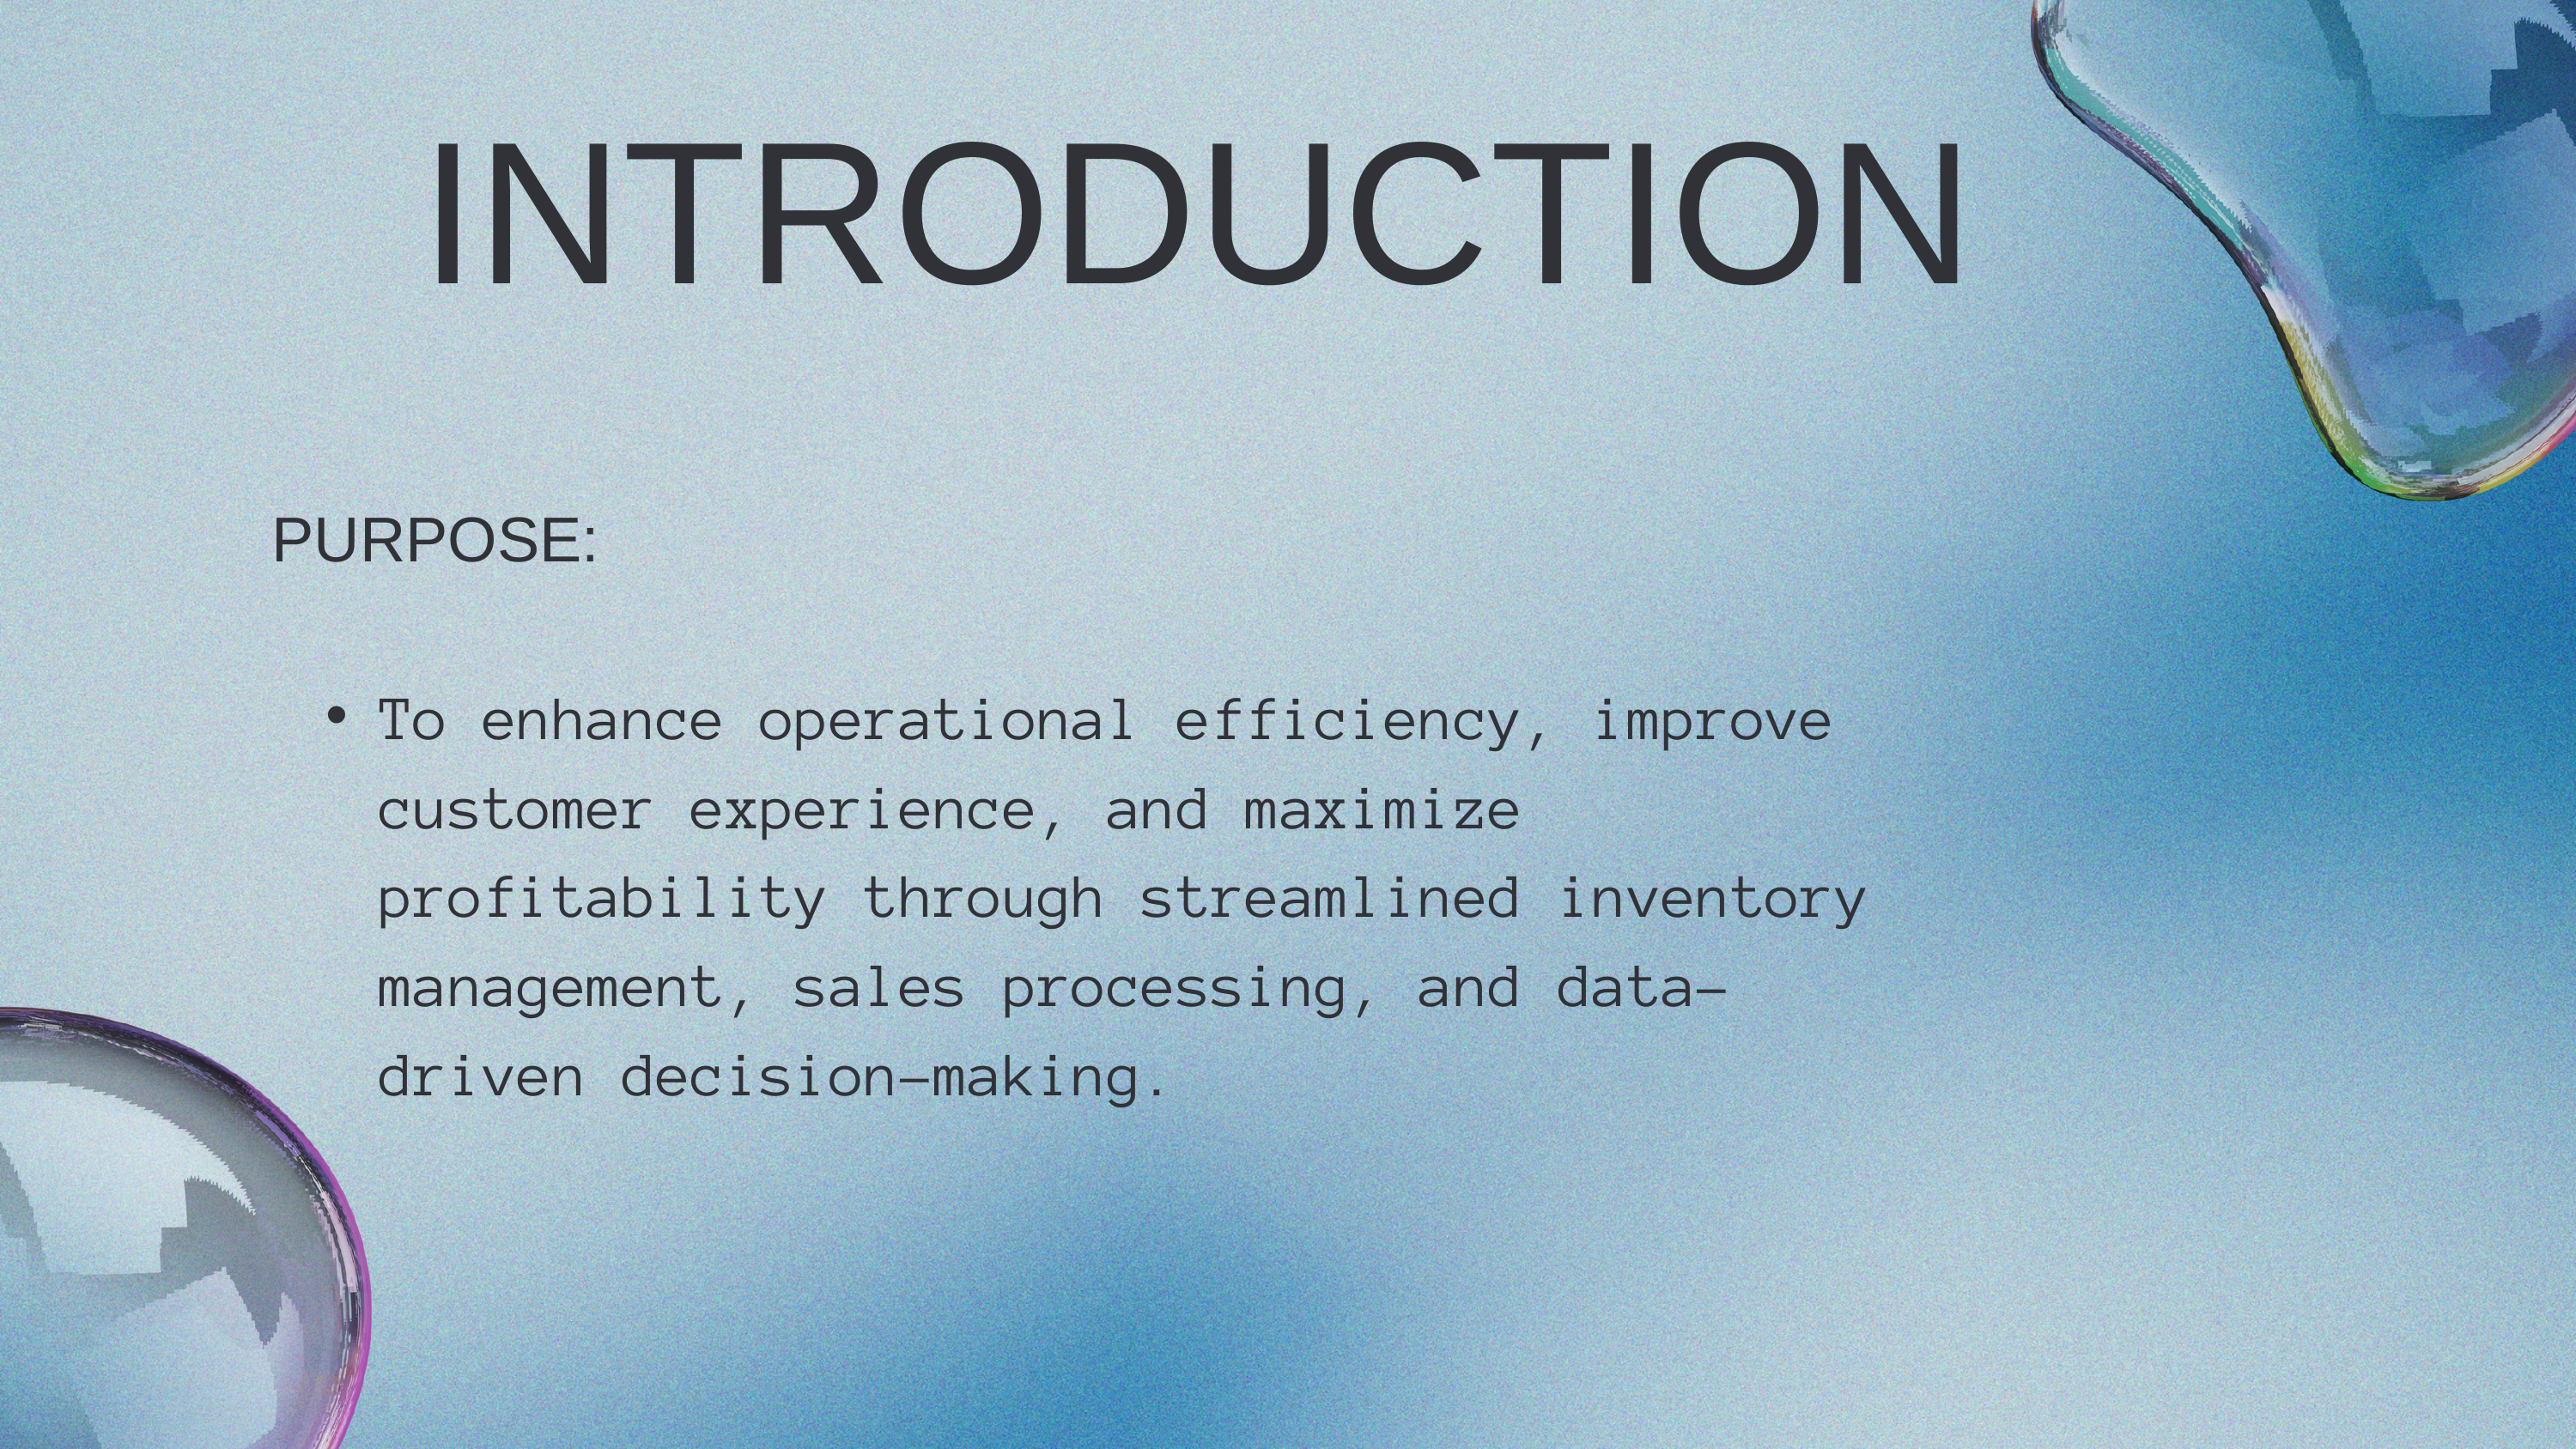

INTRODUCTION
PURPOSE:

To enhance operational efficiency, improve customer experience, and maximize profitability through streamlined inventory management, sales processing, and data-driven decision-making.